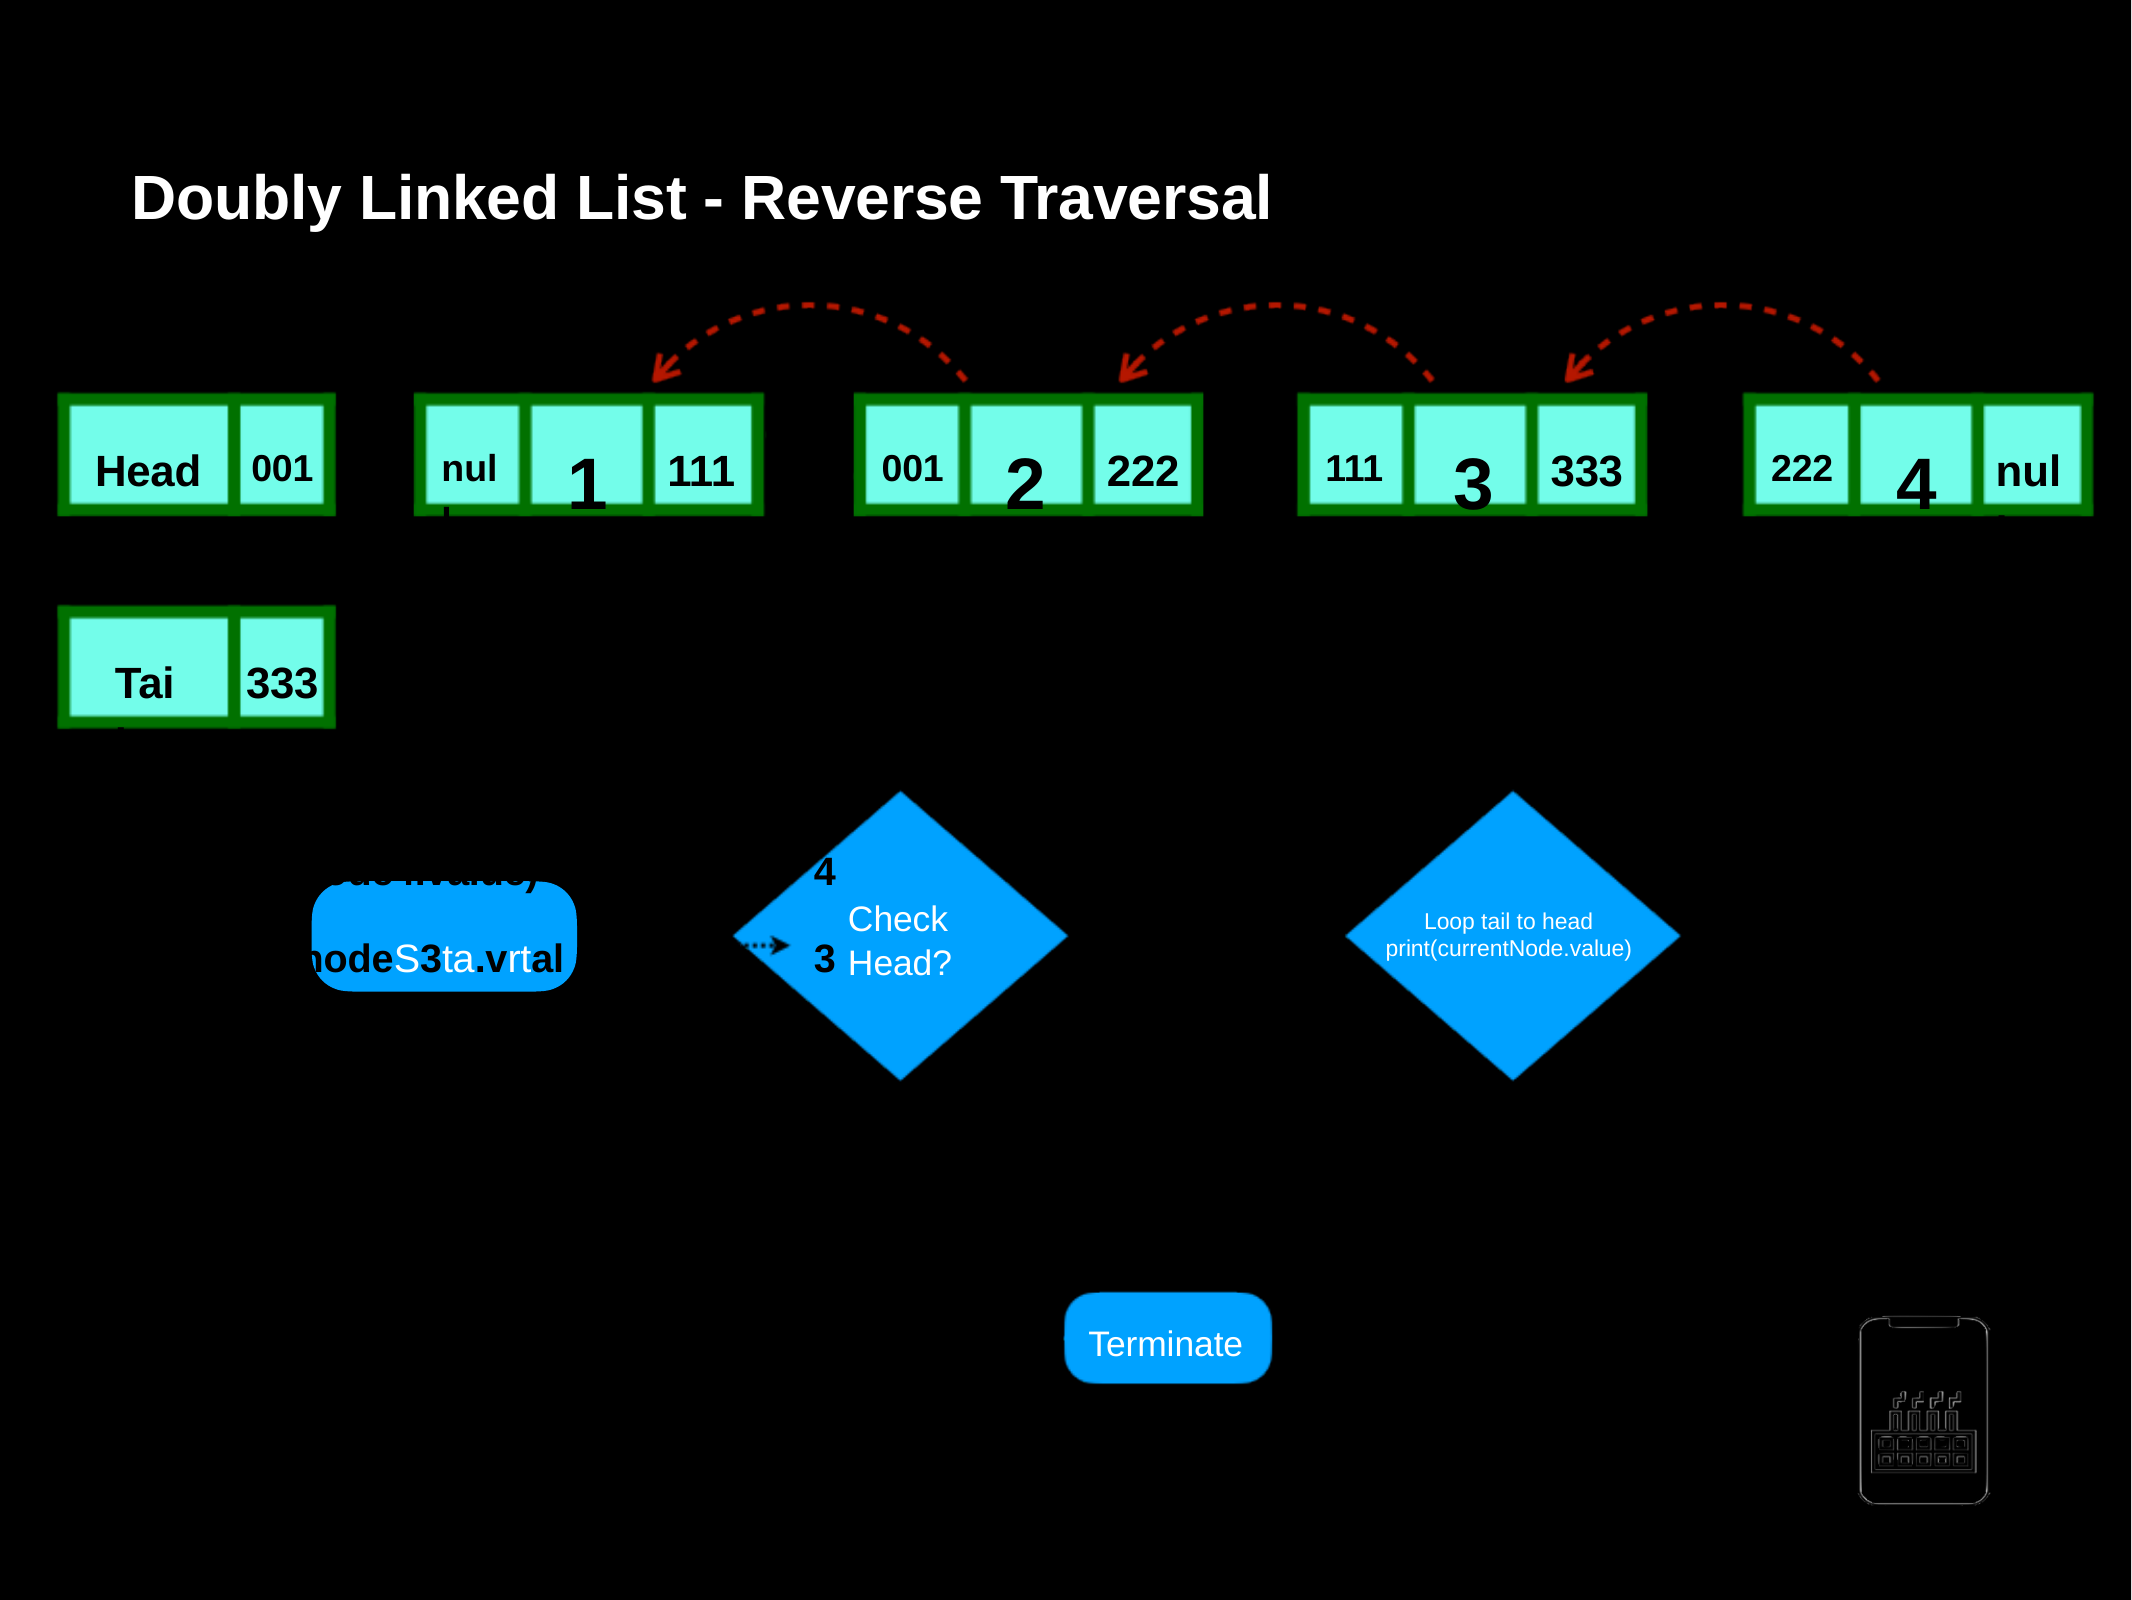

Doubly Linked List - Reverse Traversal

1
2
111
3
222
4
Head
111
222
333
null
001
null
001
111
222
001
333
Tail
333
print(node4.value) print(nodeS3ta.vrtalue) print(node2.value) print(node1.value)
4 3 2 1

Yes
Check Head?
Loop tail to head
print(currentNode.value)

No

Terminate
AppMillers
www.appmillers.com